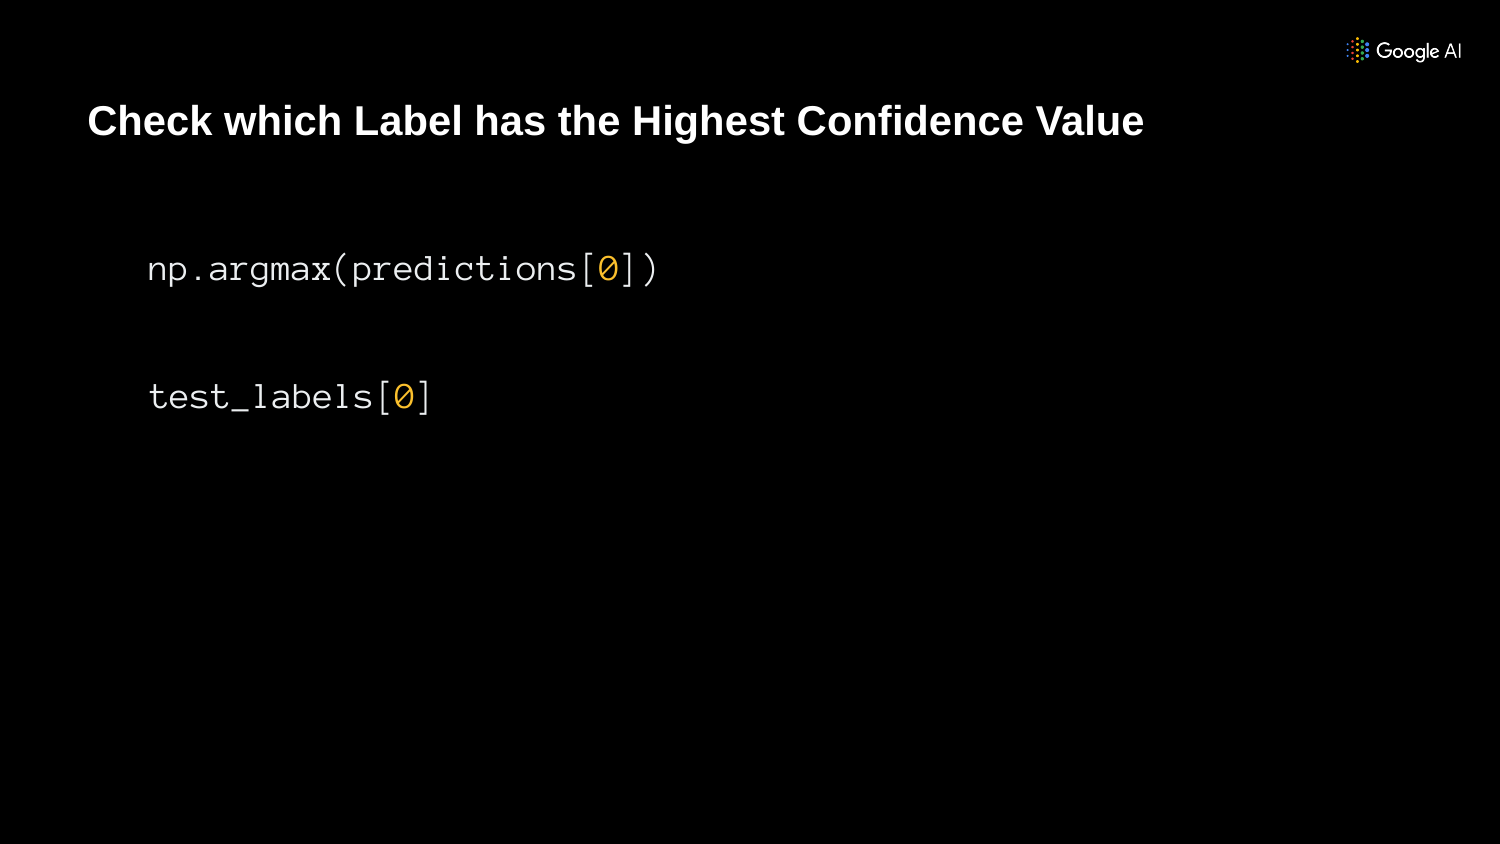

# Check which Label has the Highest Confidence Value
   np.argmax(predictions[0])

test_labels[0]